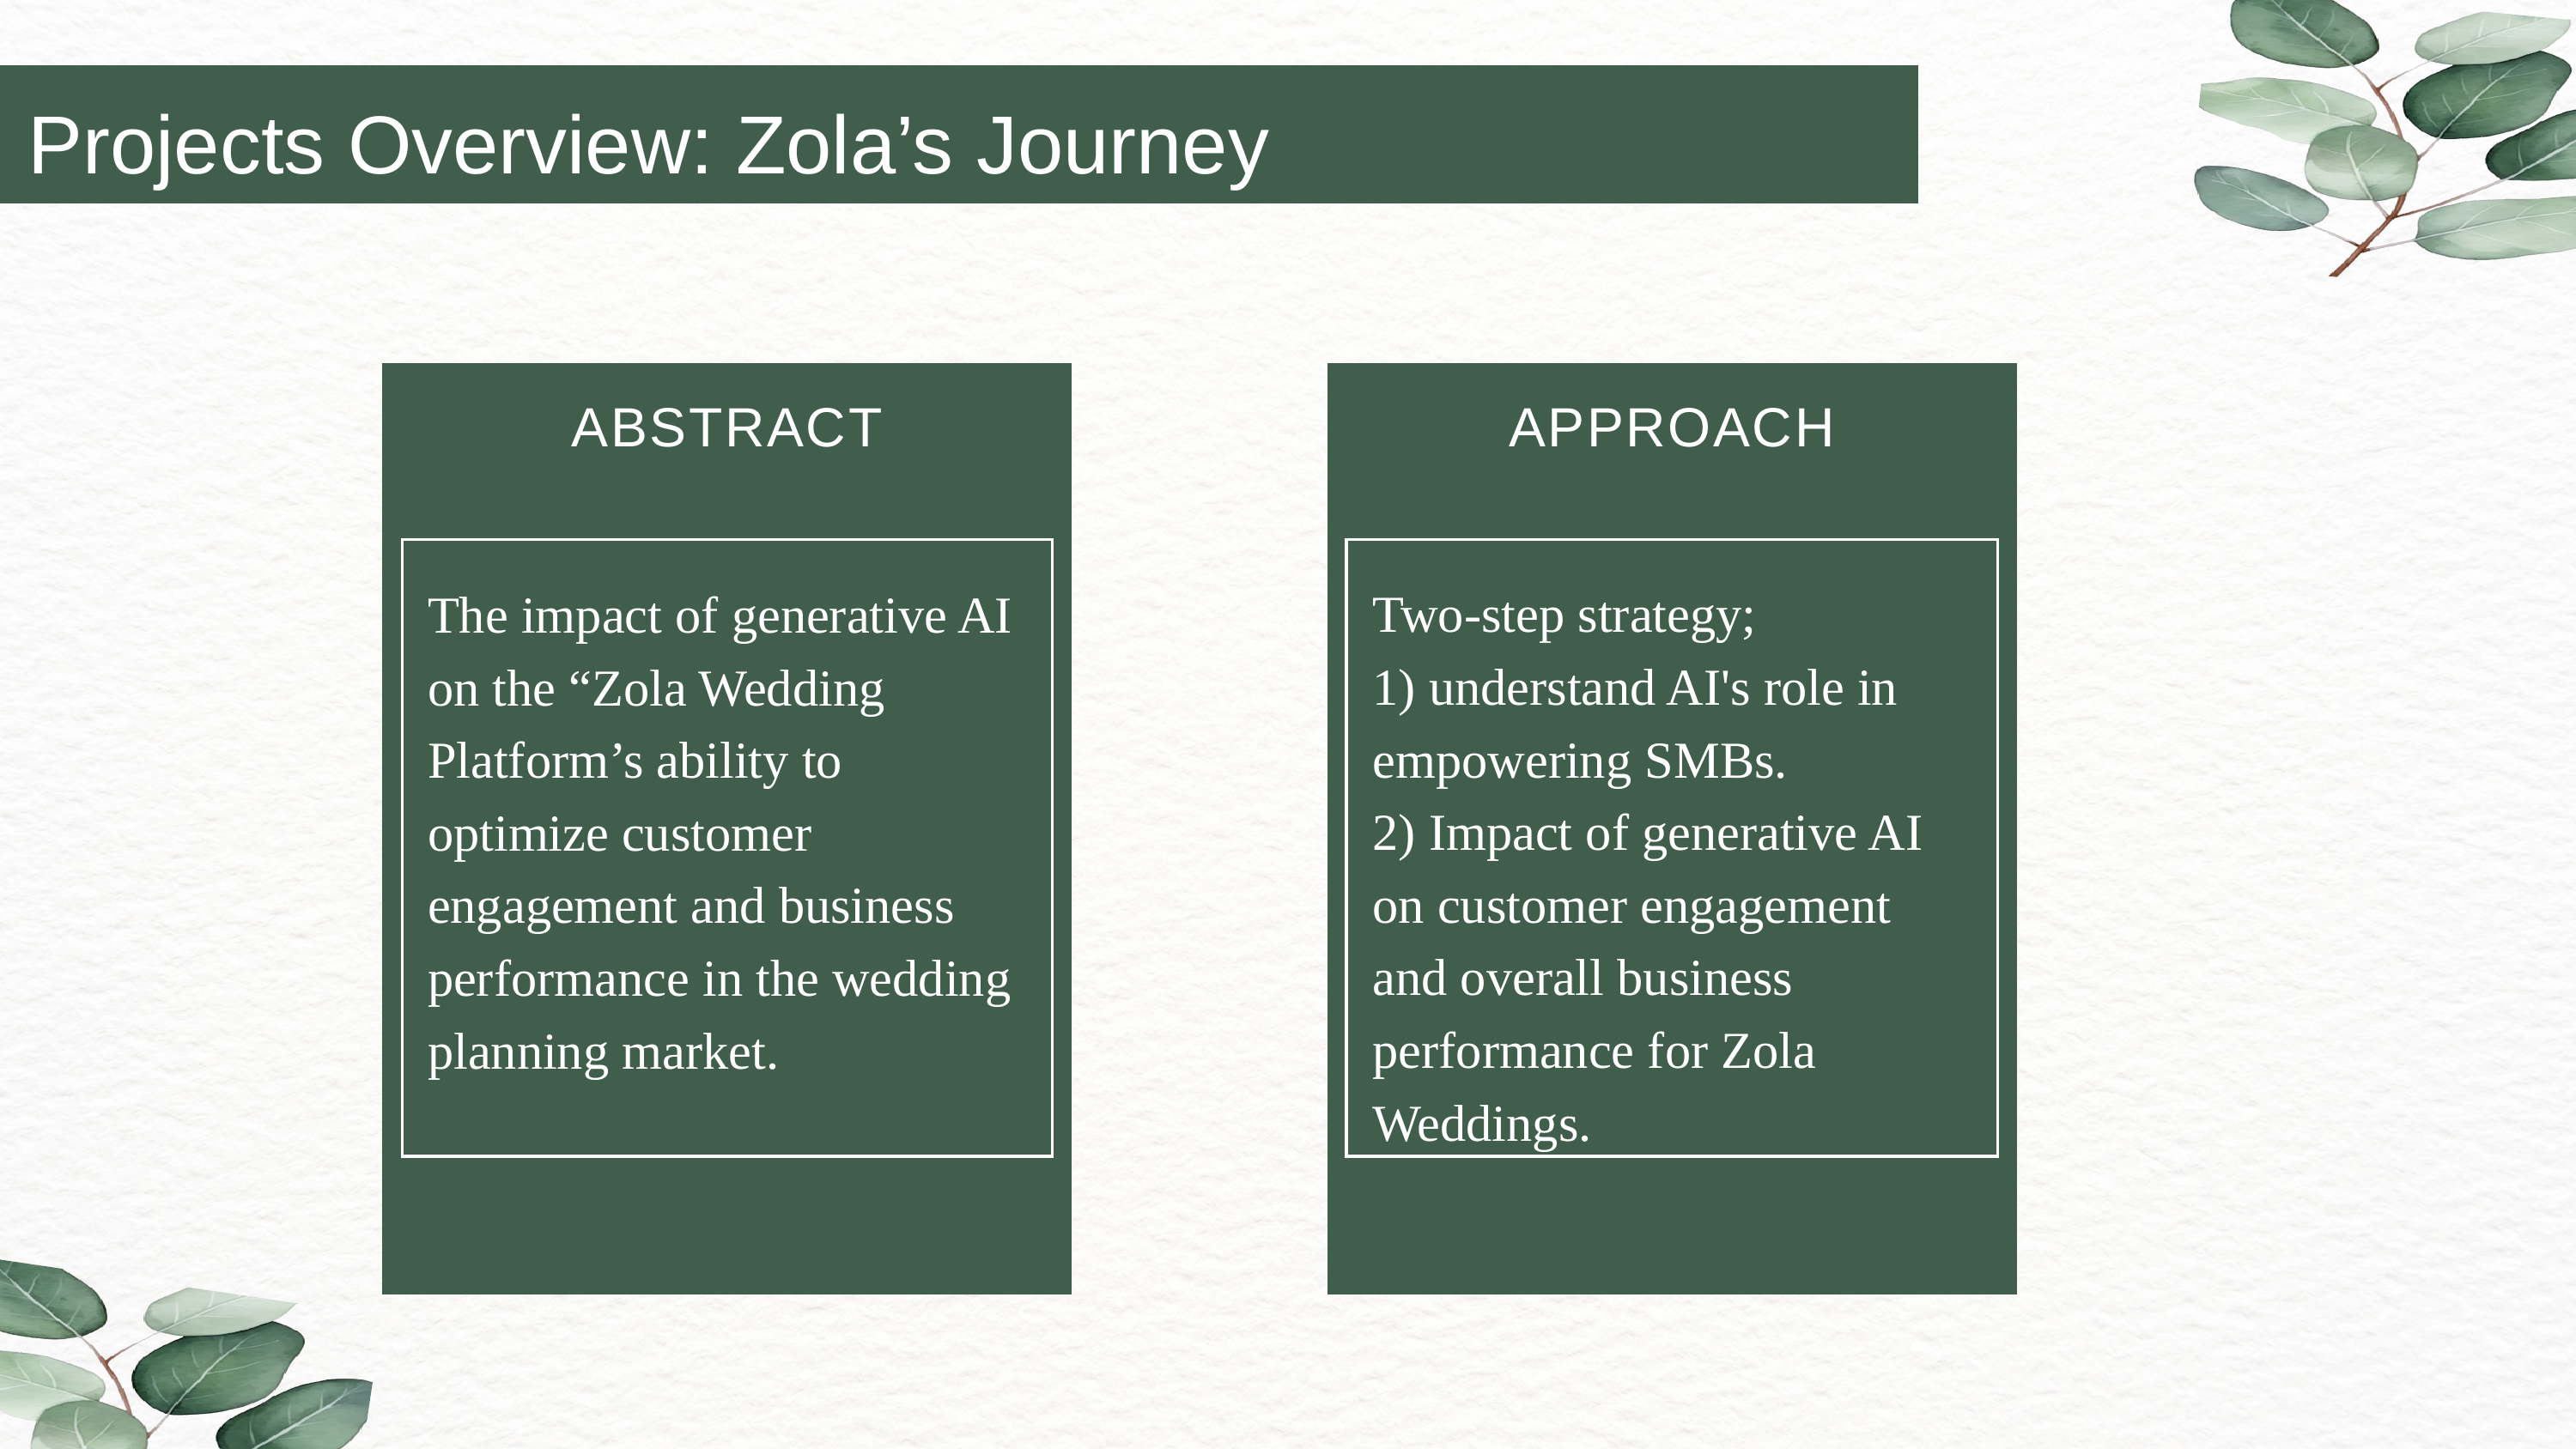

Projects Overview: Zola’s Journey

ABSTRACT
APPROACH

Two-step strategy;
1) understand AI's role in empowering SMBs.
2) Impact of generative AI on customer engagement and overall business performance for Zola Weddings.

The impact of generative AI on the “Zola Wedding Platform’s ability to optimize customer engagement and business performance in the wedding planning market.